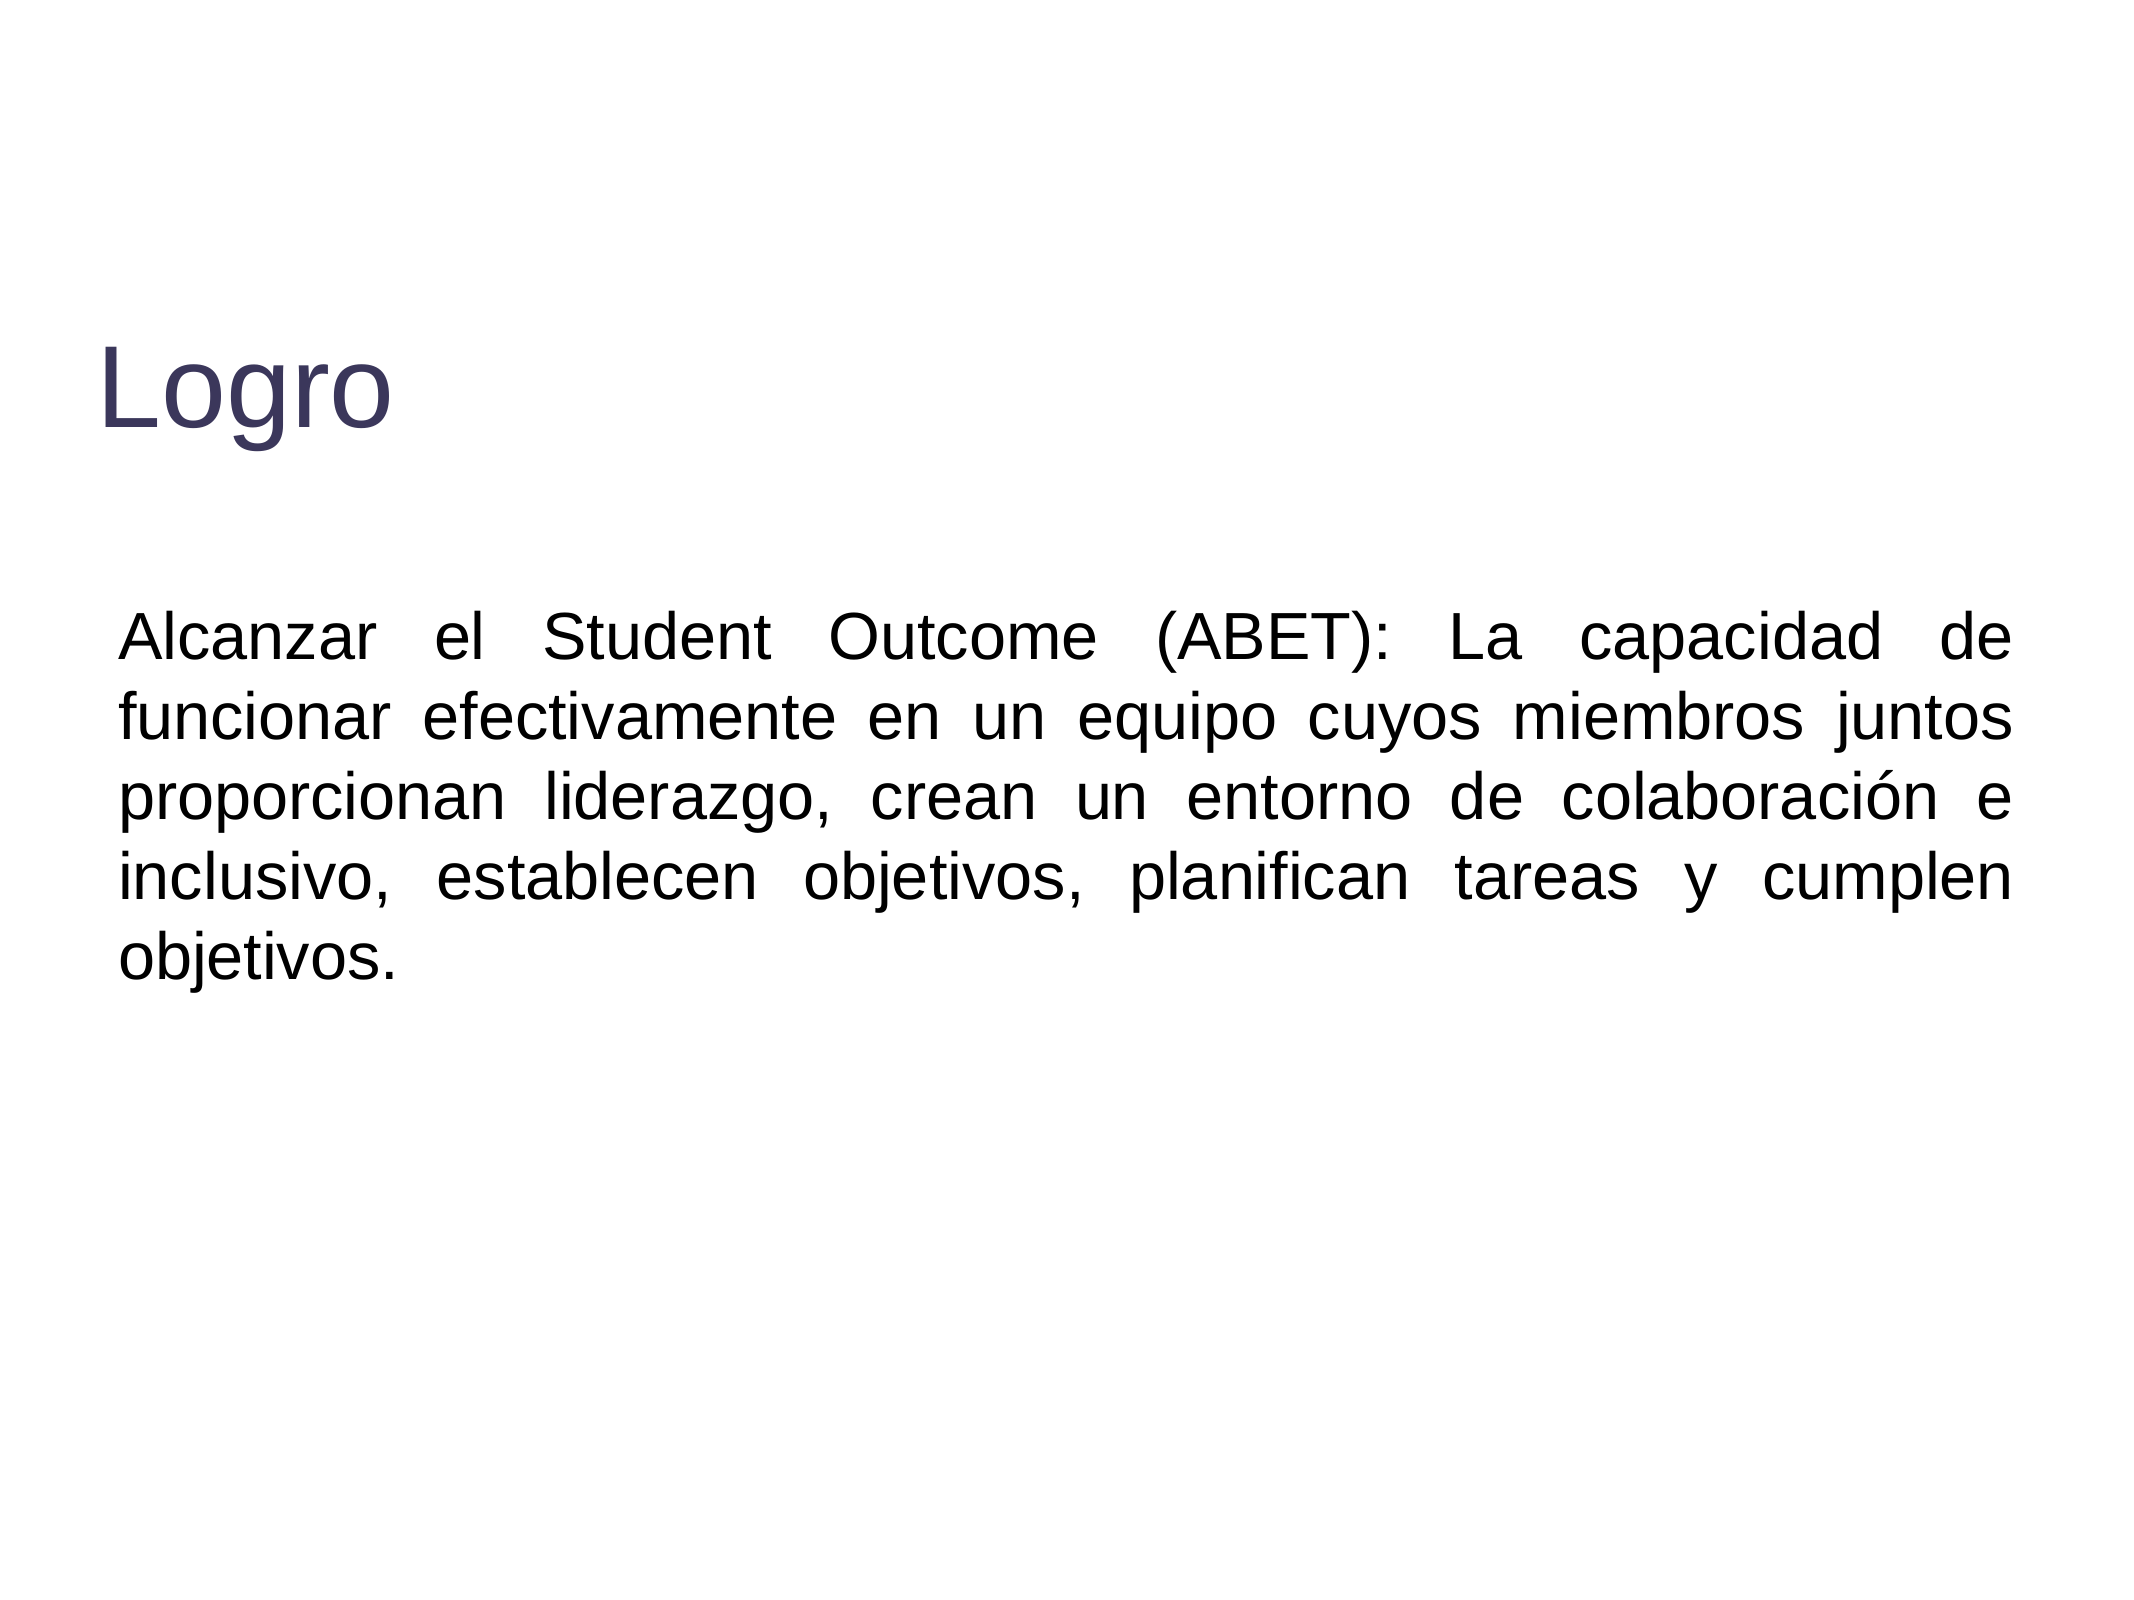

Logro
Alcanzar el Student Outcome (ABET): La capacidad de funcionar efectivamente en un equipo cuyos miembros juntos proporcionan liderazgo, crean un entorno de colaboración e inclusivo, establecen objetivos, planifican tareas y cumplen objetivos.